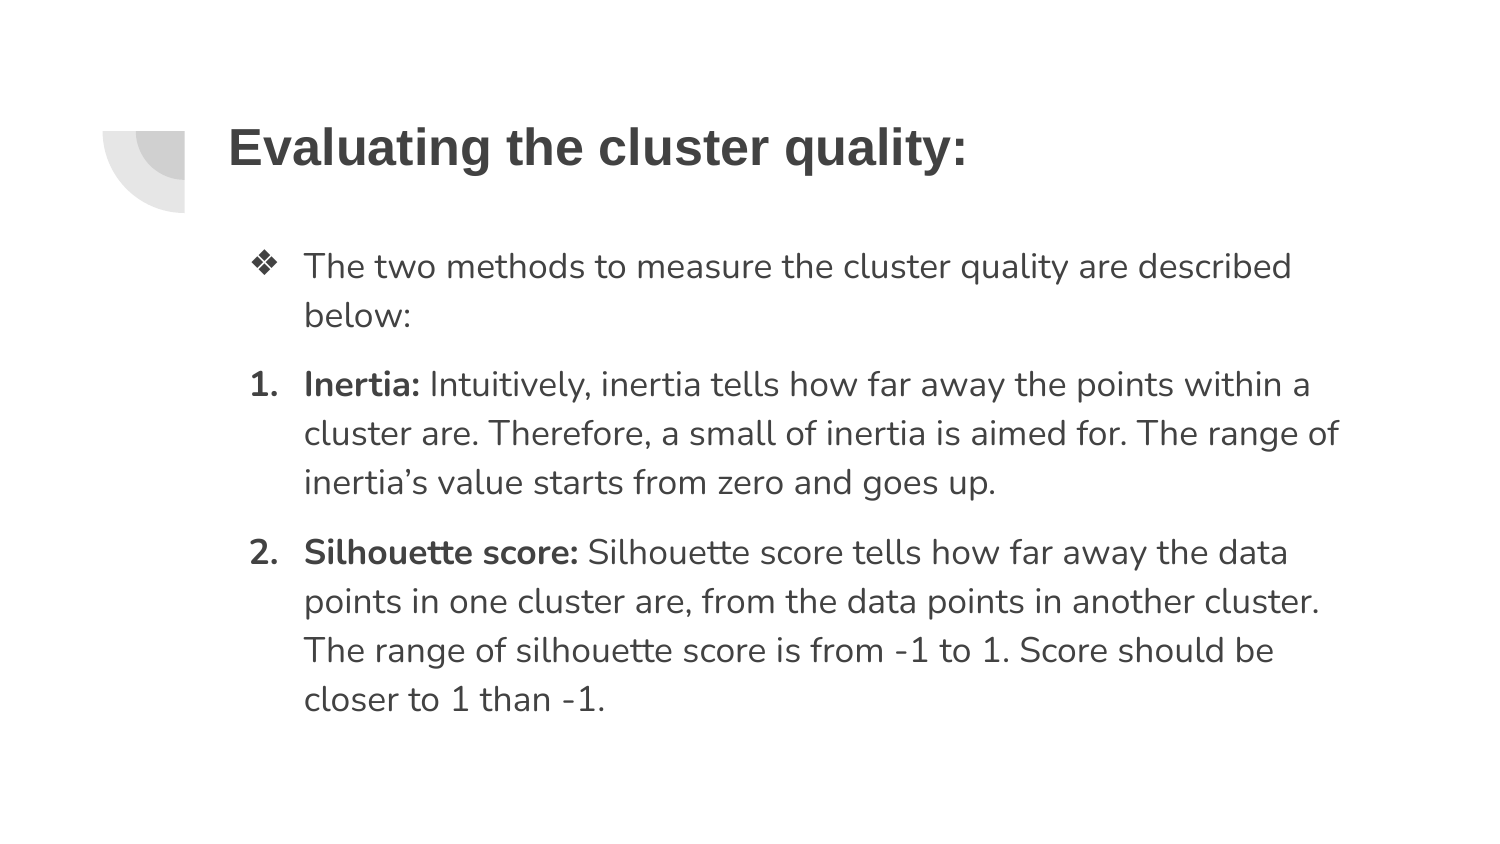

# Evaluating the cluster quality:
The two methods to measure the cluster quality are described below:
Inertia: Intuitively, inertia tells how far away the points within a cluster are. Therefore, a small of inertia is aimed for. The range of inertia’s value starts from zero and goes up.
Silhouette score: Silhouette score tells how far away the data points in one cluster are, from the data points in another cluster. The range of silhouette score is from -1 to 1. Score should be closer to 1 than -1.